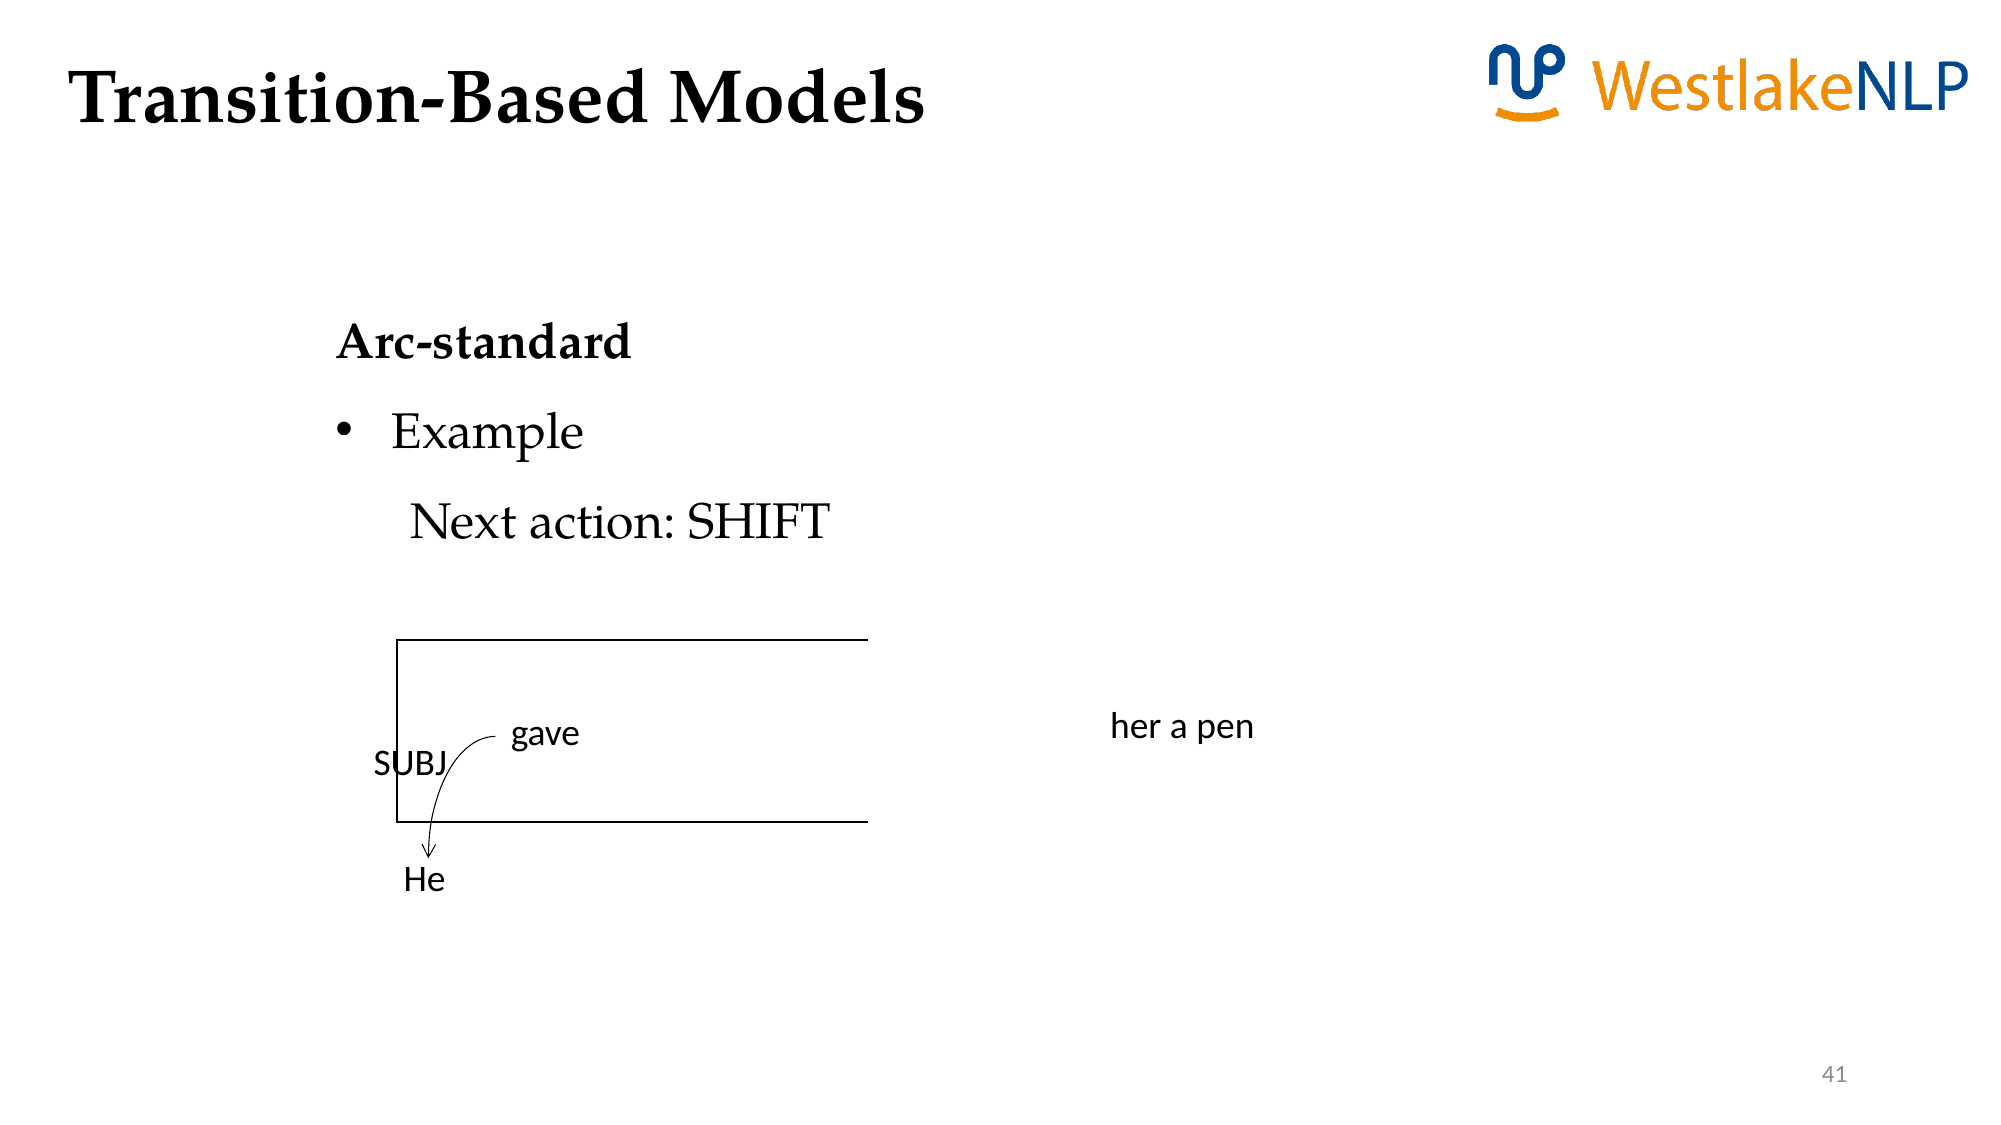

Transition-Based Models
Arc-standard
Example
Next action: SHIFT

her a pen
gave
SUBJ

He
41